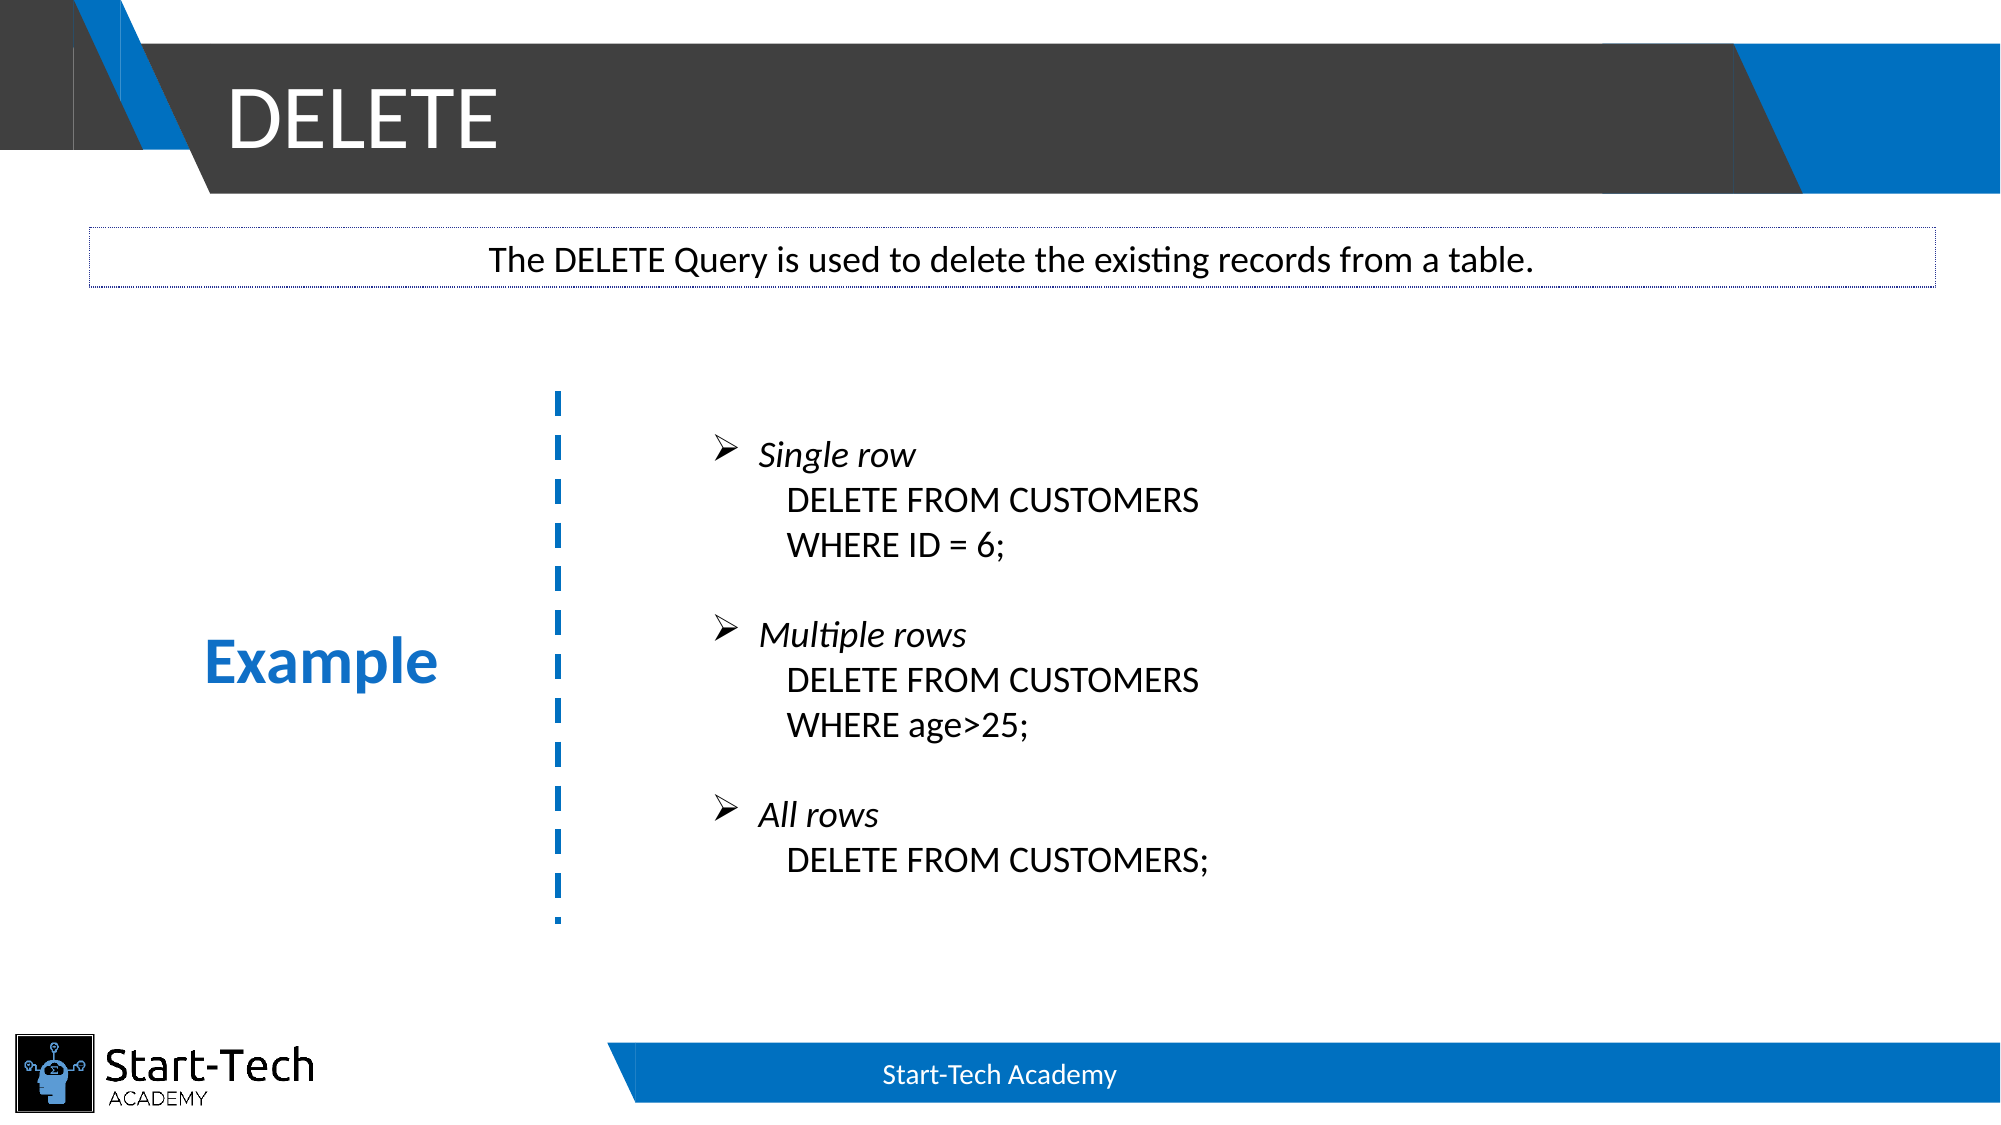

# DELETE
The DELETE Query is used to delete the existing records from a table.
Single row
DELETE FROM CUSTOMERS
WHERE ID = 6;

Multiple rows
DELETE FROM CUSTOMERS
WHERE age>25;

All rows
DELETE FROM CUSTOMERS;
Example
Start-Tech Academy